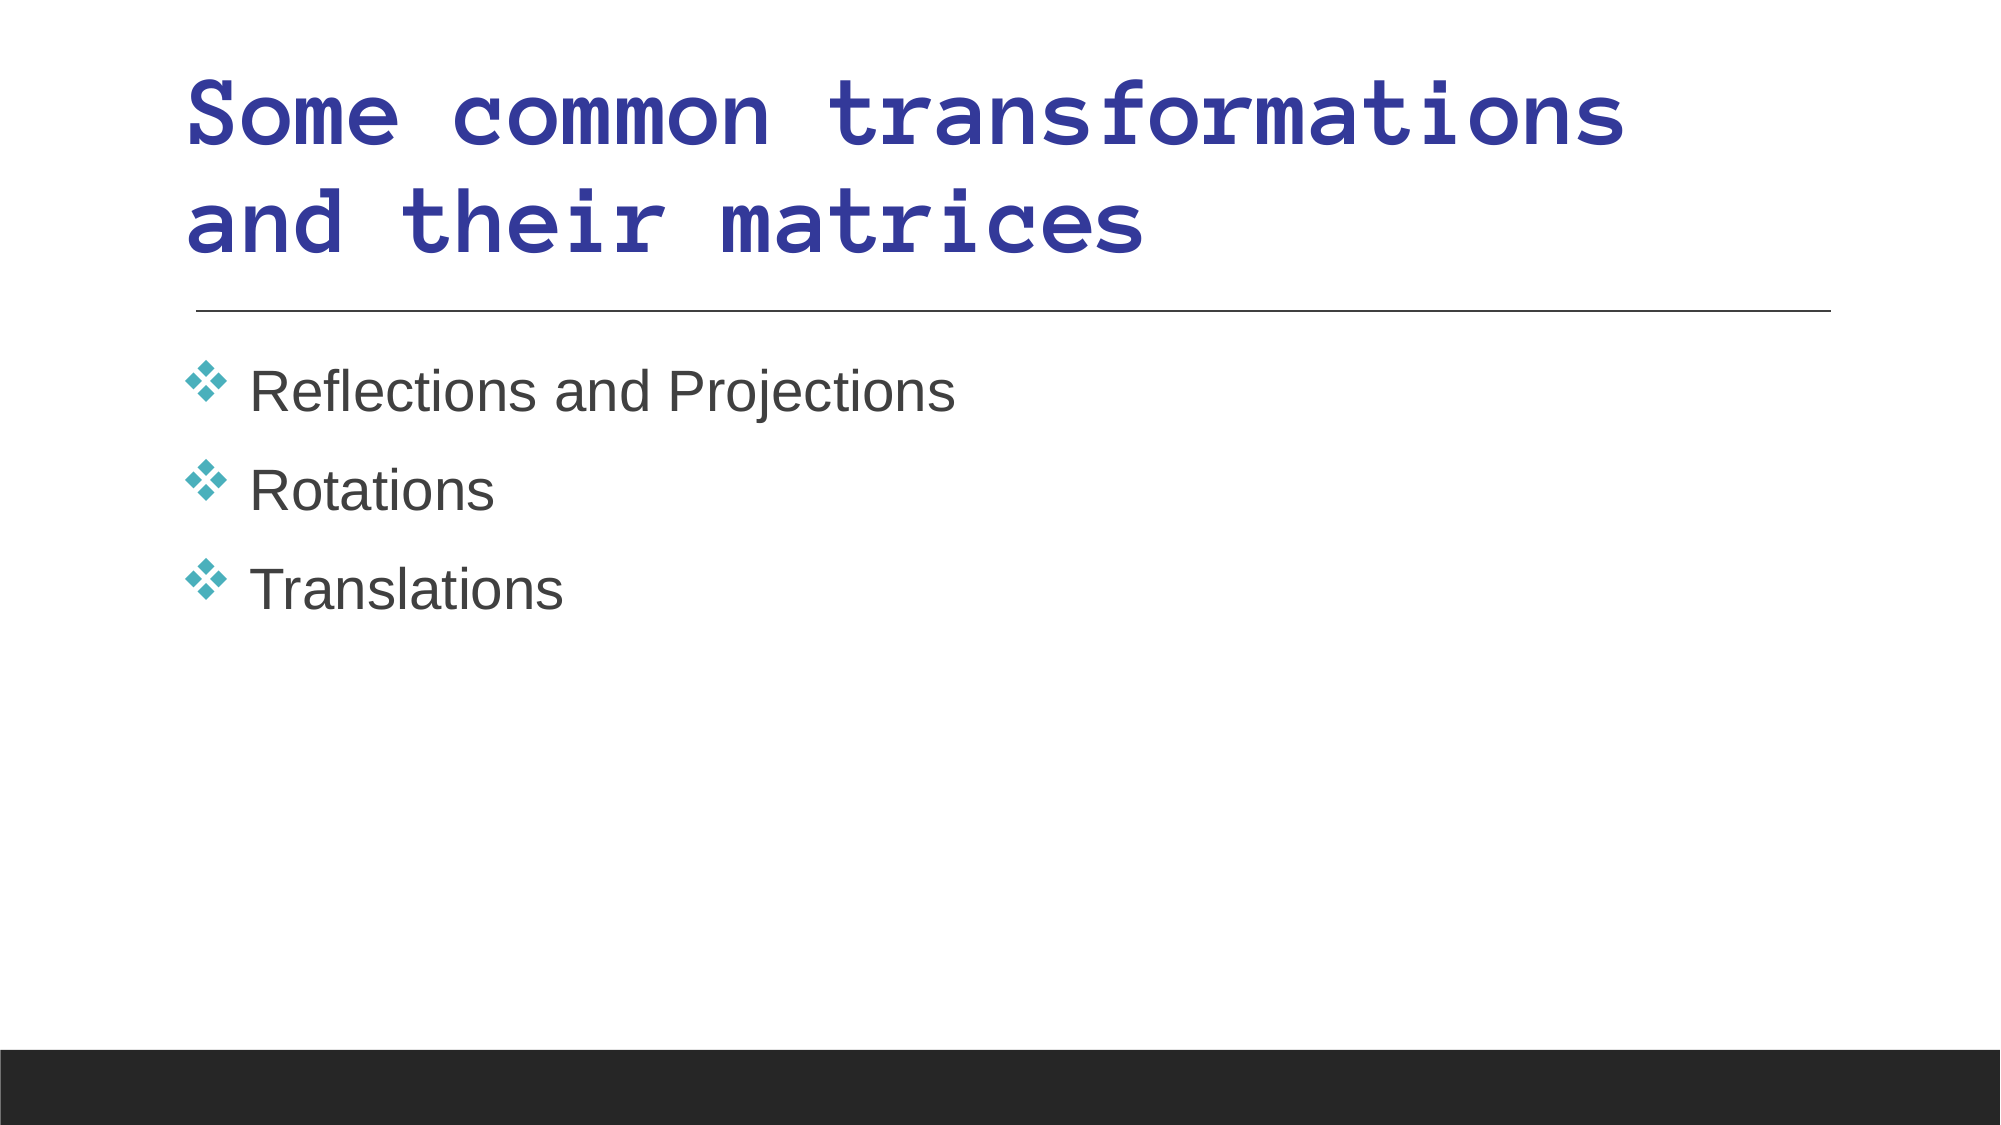

# Some common transformations and their matrices
 Reﬂections and Projections
 Rotations
 Translations